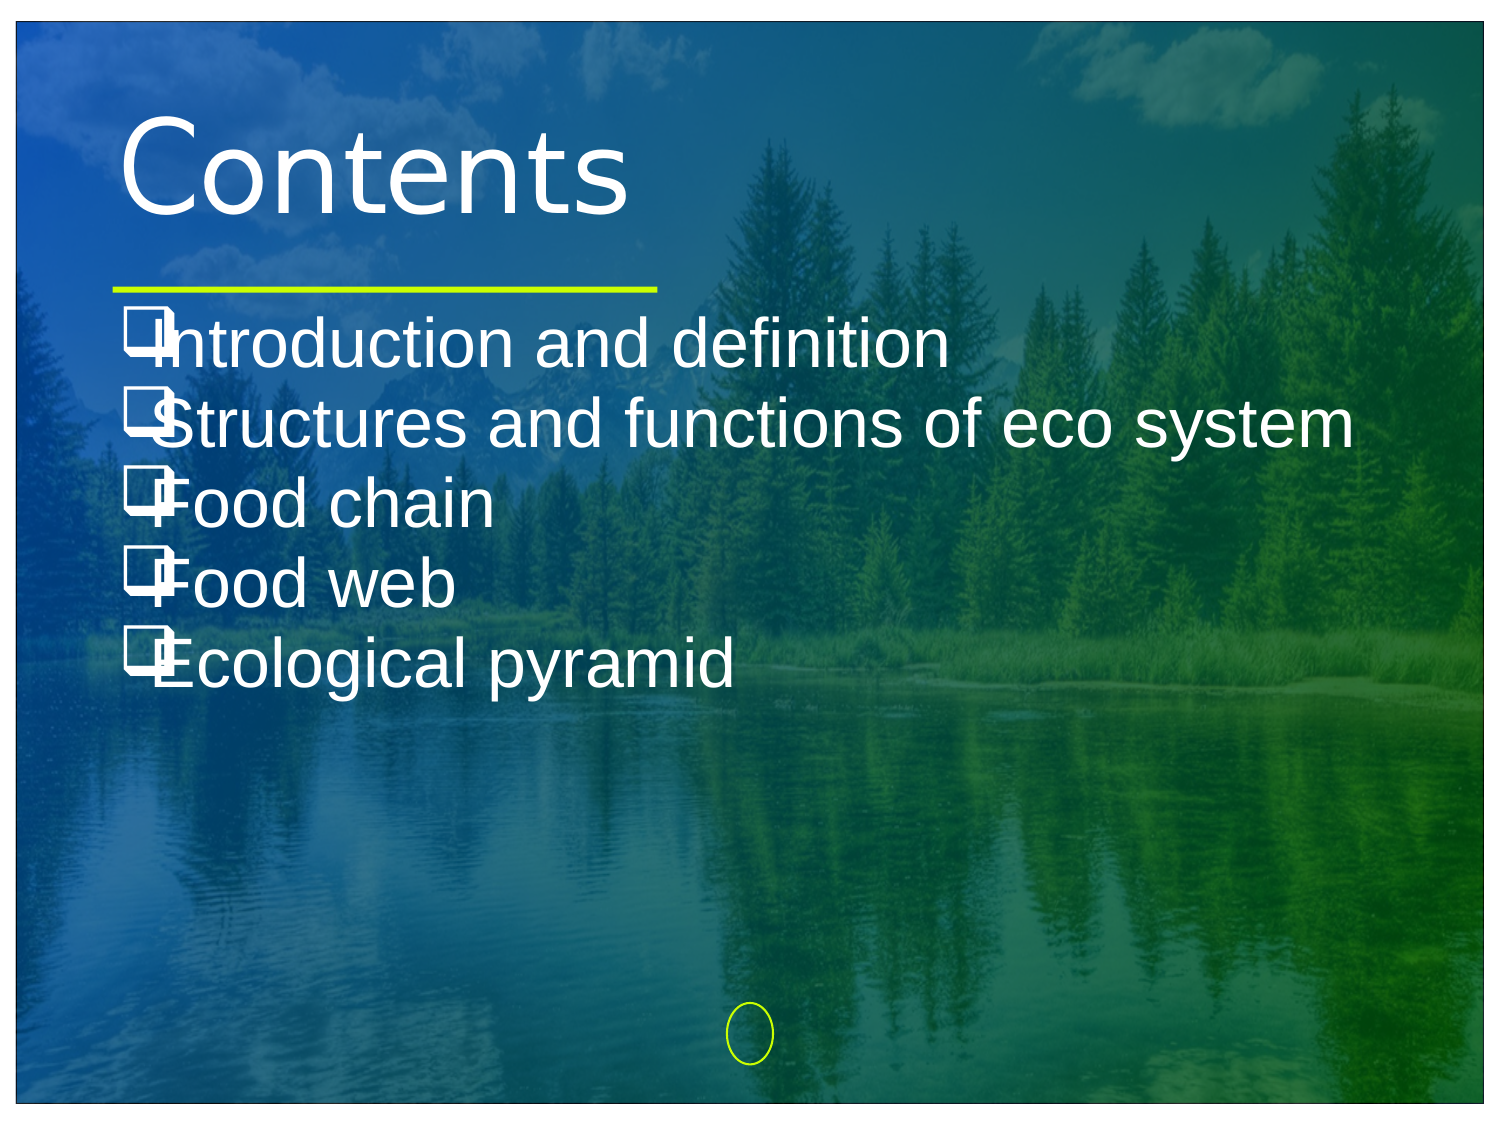

# Contents
Introduction and definition
Structures and functions of eco system
Food chain
Food web
Ecological pyramid